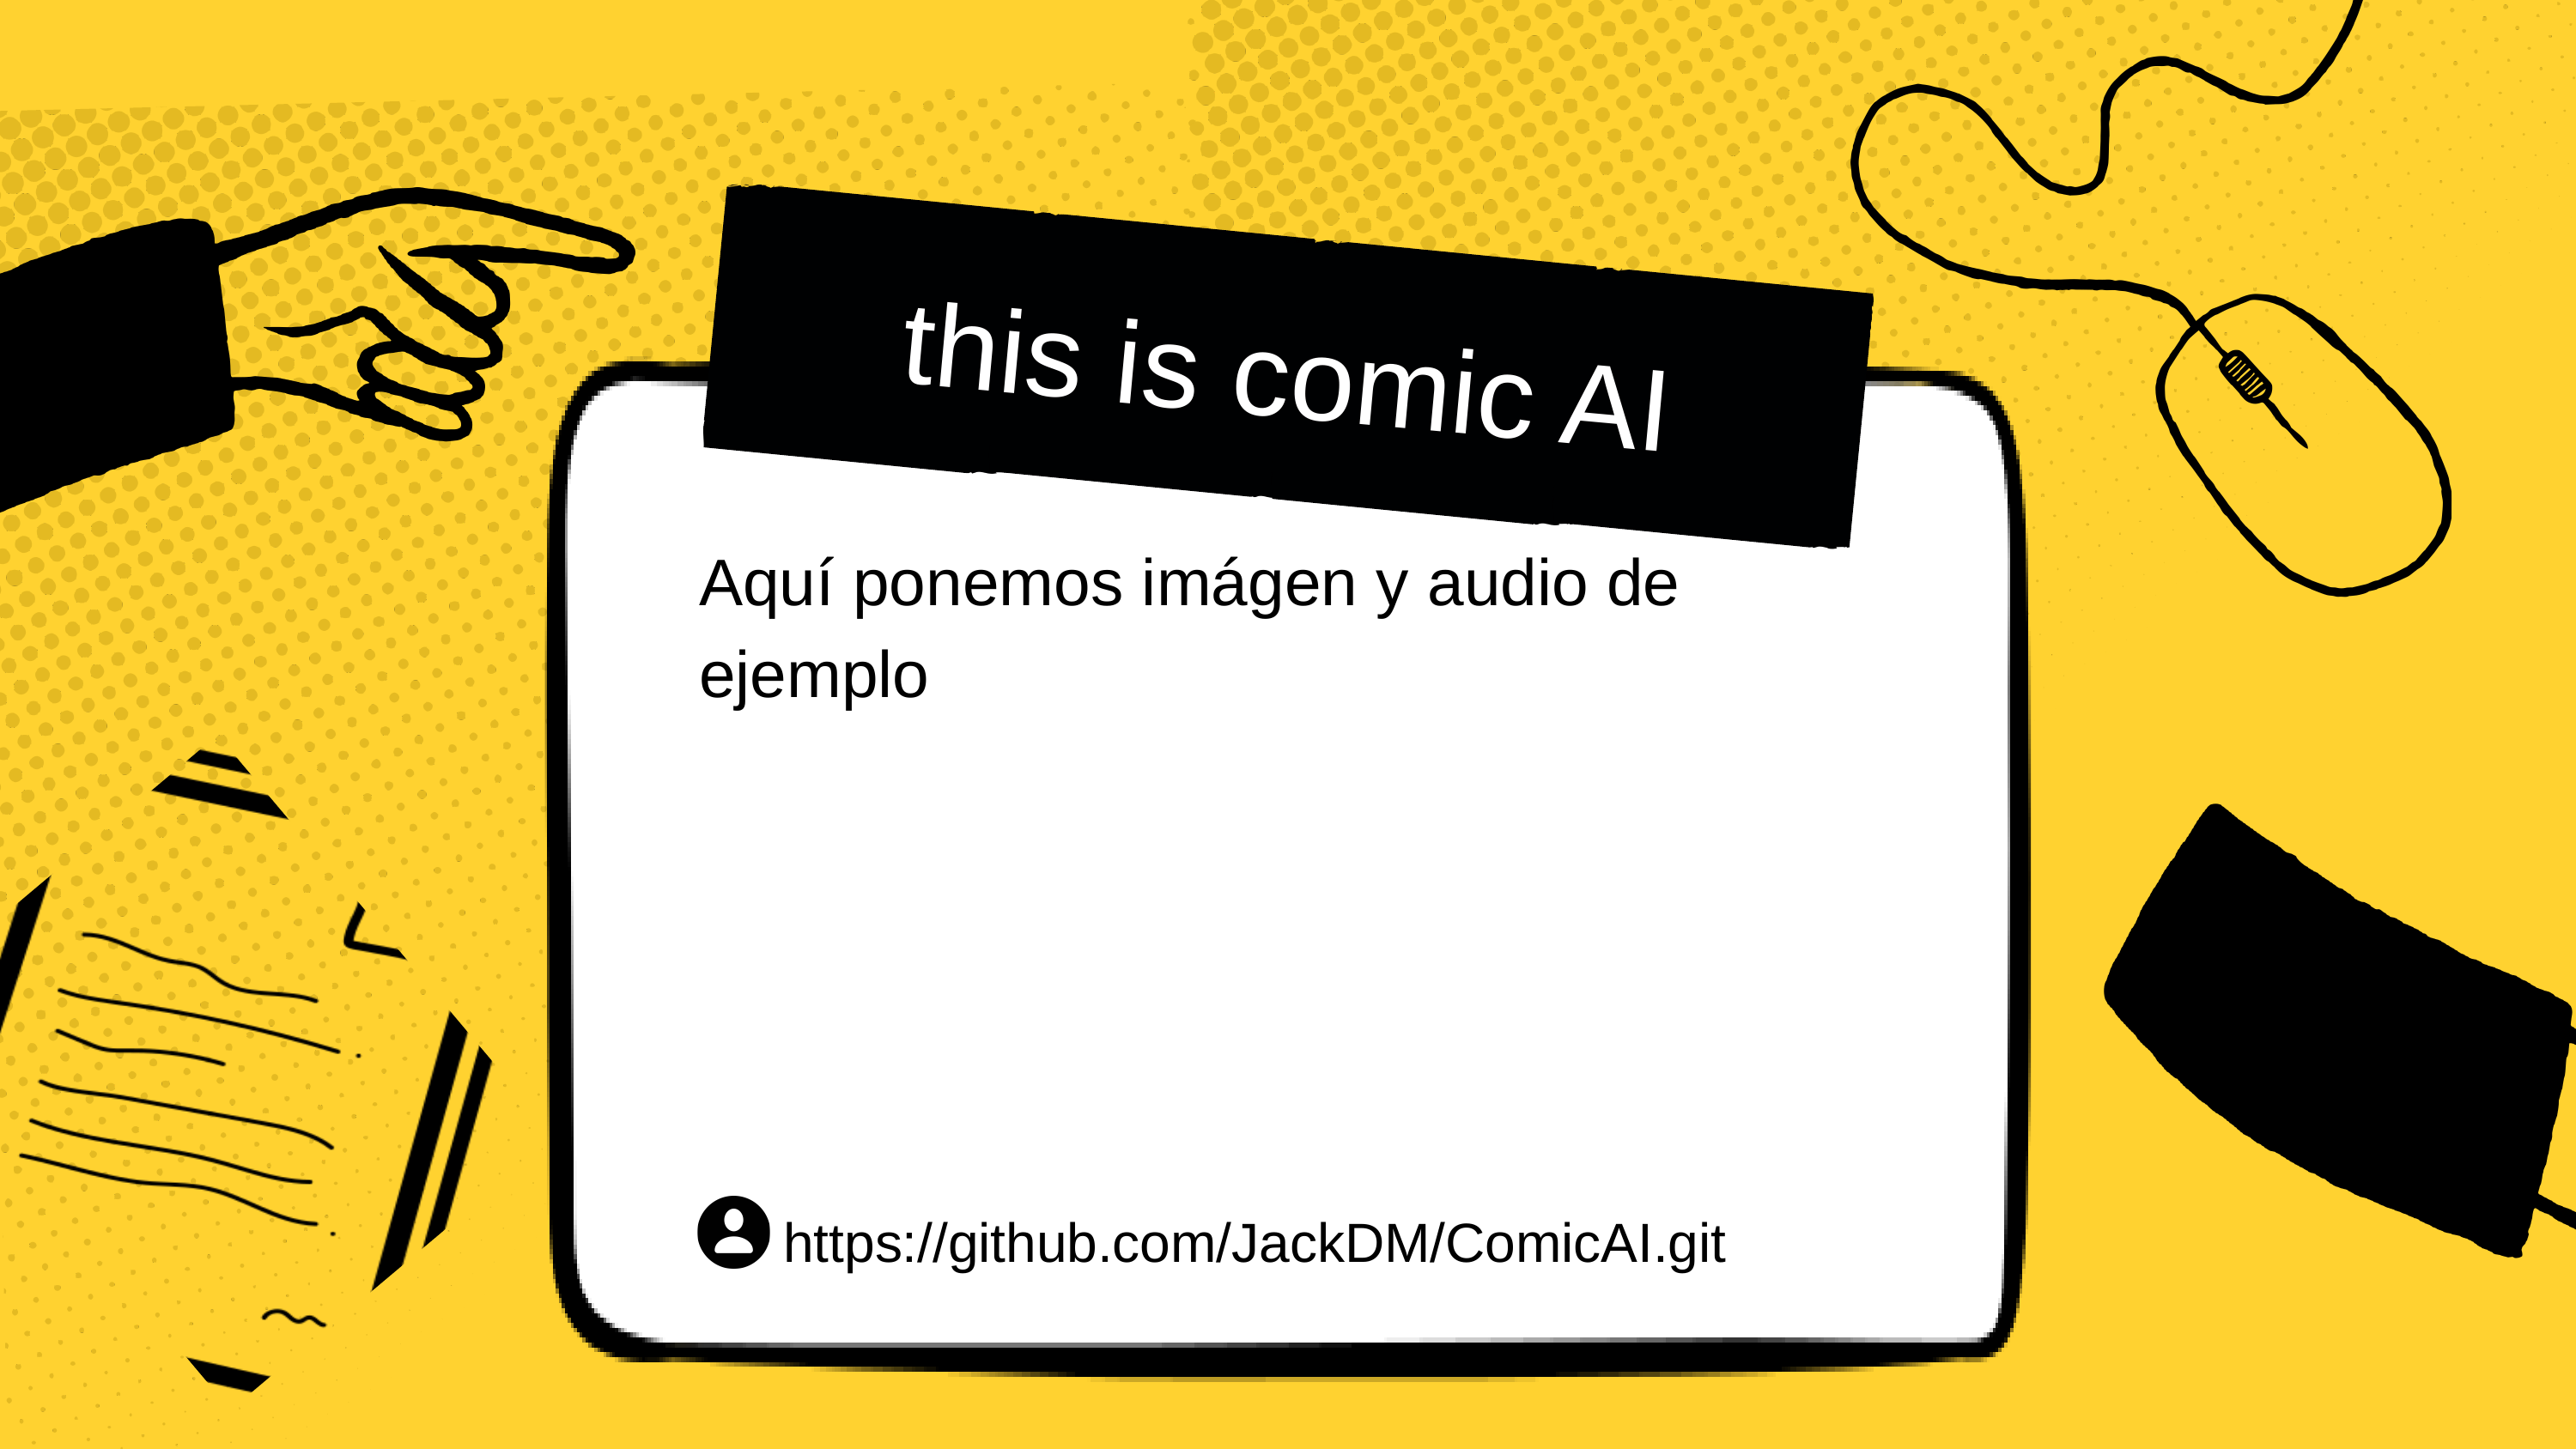

this is comic AI

Aquí ponemos imágen y audio de ejemplo

https://github.com/JackDM/ComicAI.git